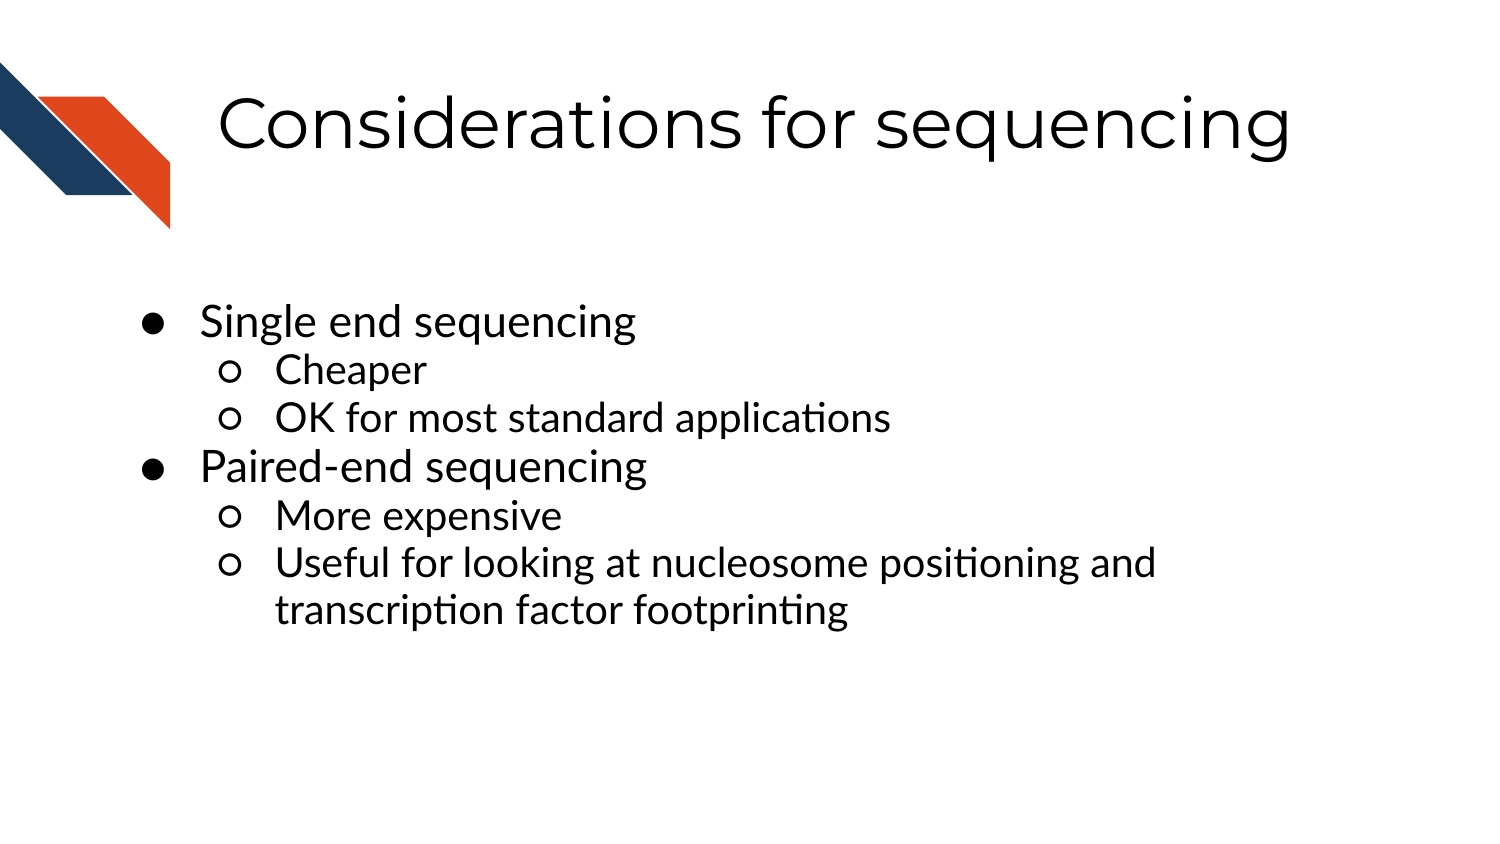

# Considerations for sequencing
Single end sequencing
Cheaper
OK for most standard applications
Paired-end sequencing
More expensive
Useful for looking at nucleosome positioning and transcription factor footprinting